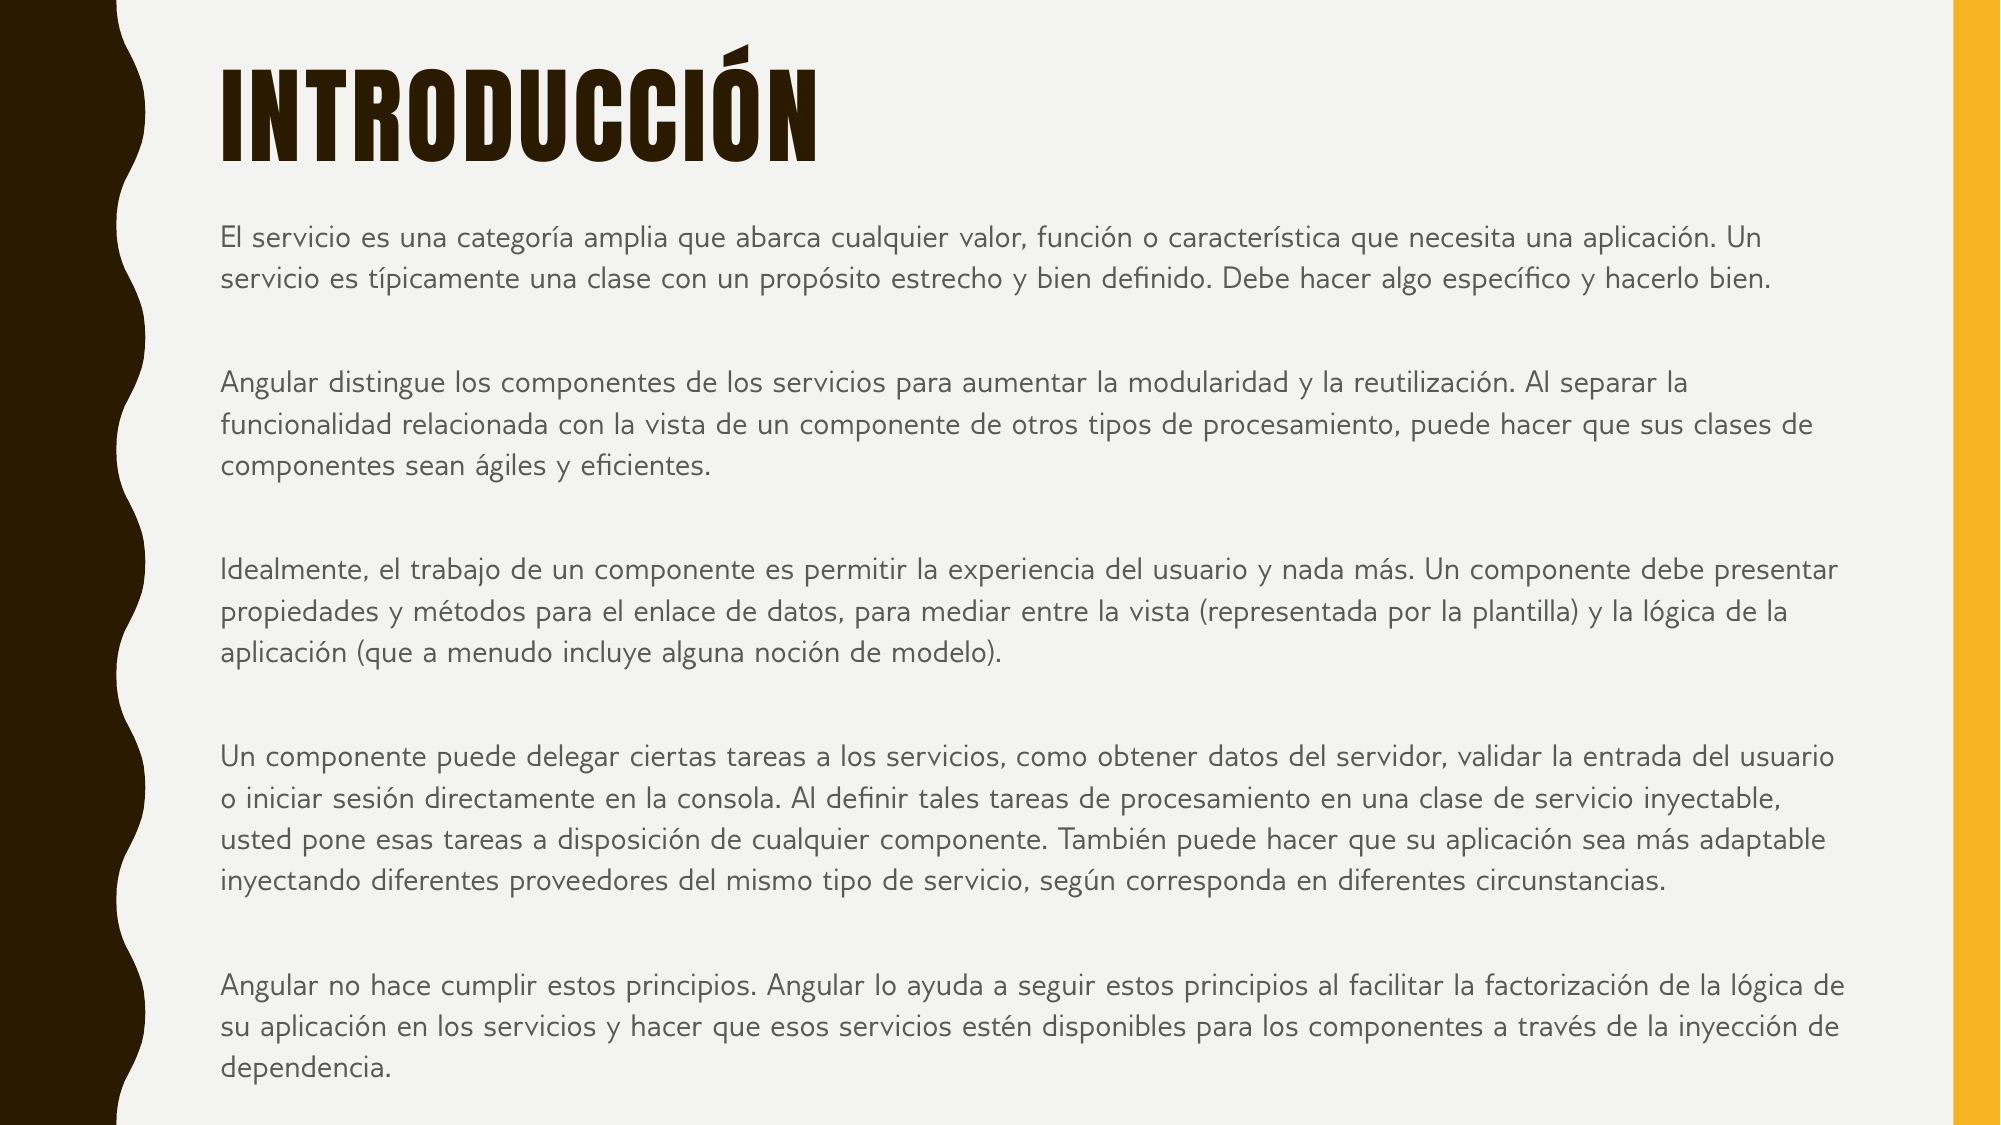

# INTRODUCCIÓN
El servicio es una categoría amplia que abarca cualquier valor, función o característica que necesita una aplicación. Un servicio es típicamente una clase con un propósito estrecho y bien definido. Debe hacer algo específico y hacerlo bien.

Angular distingue los componentes de los servicios para aumentar la modularidad y la reutilización. Al separar la funcionalidad relacionada con la vista de un componente de otros tipos de procesamiento, puede hacer que sus clases de componentes sean ágiles y eficientes.

Idealmente, el trabajo de un componente es permitir la experiencia del usuario y nada más. Un componente debe presentar propiedades y métodos para el enlace de datos, para mediar entre la vista (representada por la plantilla) y la lógica de la aplicación (que a menudo incluye alguna noción de modelo).

Un componente puede delegar ciertas tareas a los servicios, como obtener datos del servidor, validar la entrada del usuario o iniciar sesión directamente en la consola. Al definir tales tareas de procesamiento en una clase de servicio inyectable, usted pone esas tareas a disposición de cualquier componente. También puede hacer que su aplicación sea más adaptable inyectando diferentes proveedores del mismo tipo de servicio, según corresponda en diferentes circunstancias.

Angular no hace cumplir estos principios. Angular lo ayuda a seguir estos principios al facilitar la factorización de la lógica de su aplicación en los servicios y hacer que esos servicios estén disponibles para los componentes a través de la inyección de dependencia.